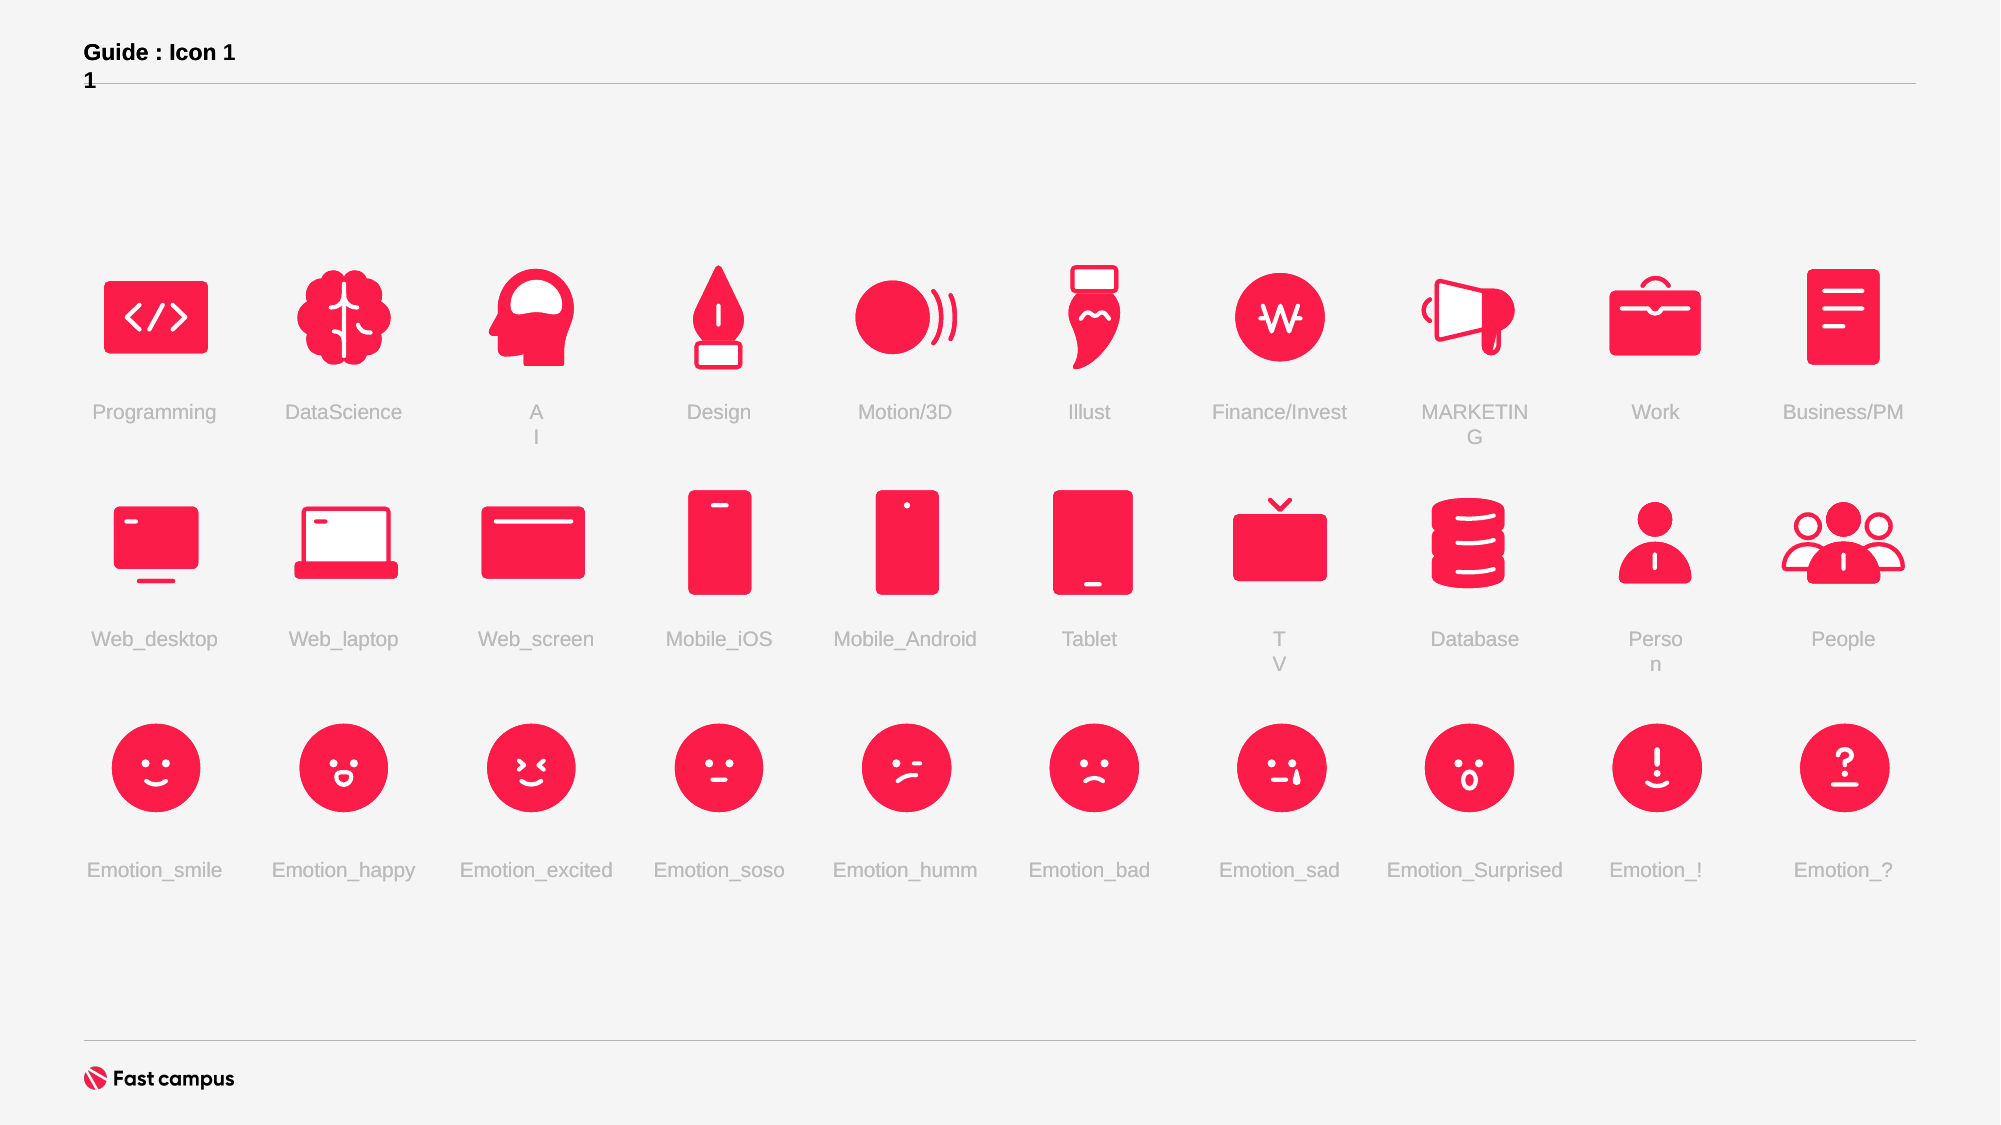

Guide : Icon 1
Guide : Icon 1

Programming
DataScience
AI
Design
Motion/3D
Illust
Finance/Invest
MARKETING
Work
Business/PM

Web_desktop
Web_laptop
Web_screen
Mobile_iOS
Mobile_Android
Tablet
TV
Database
Person
People

Emotion_smile
Emotion_happy
Emotion_excited
Emotion_soso
Emotion_humm
Emotion_bad
Emotion_sad
Emotion_Surprised
Emotion_!
Emotion_?